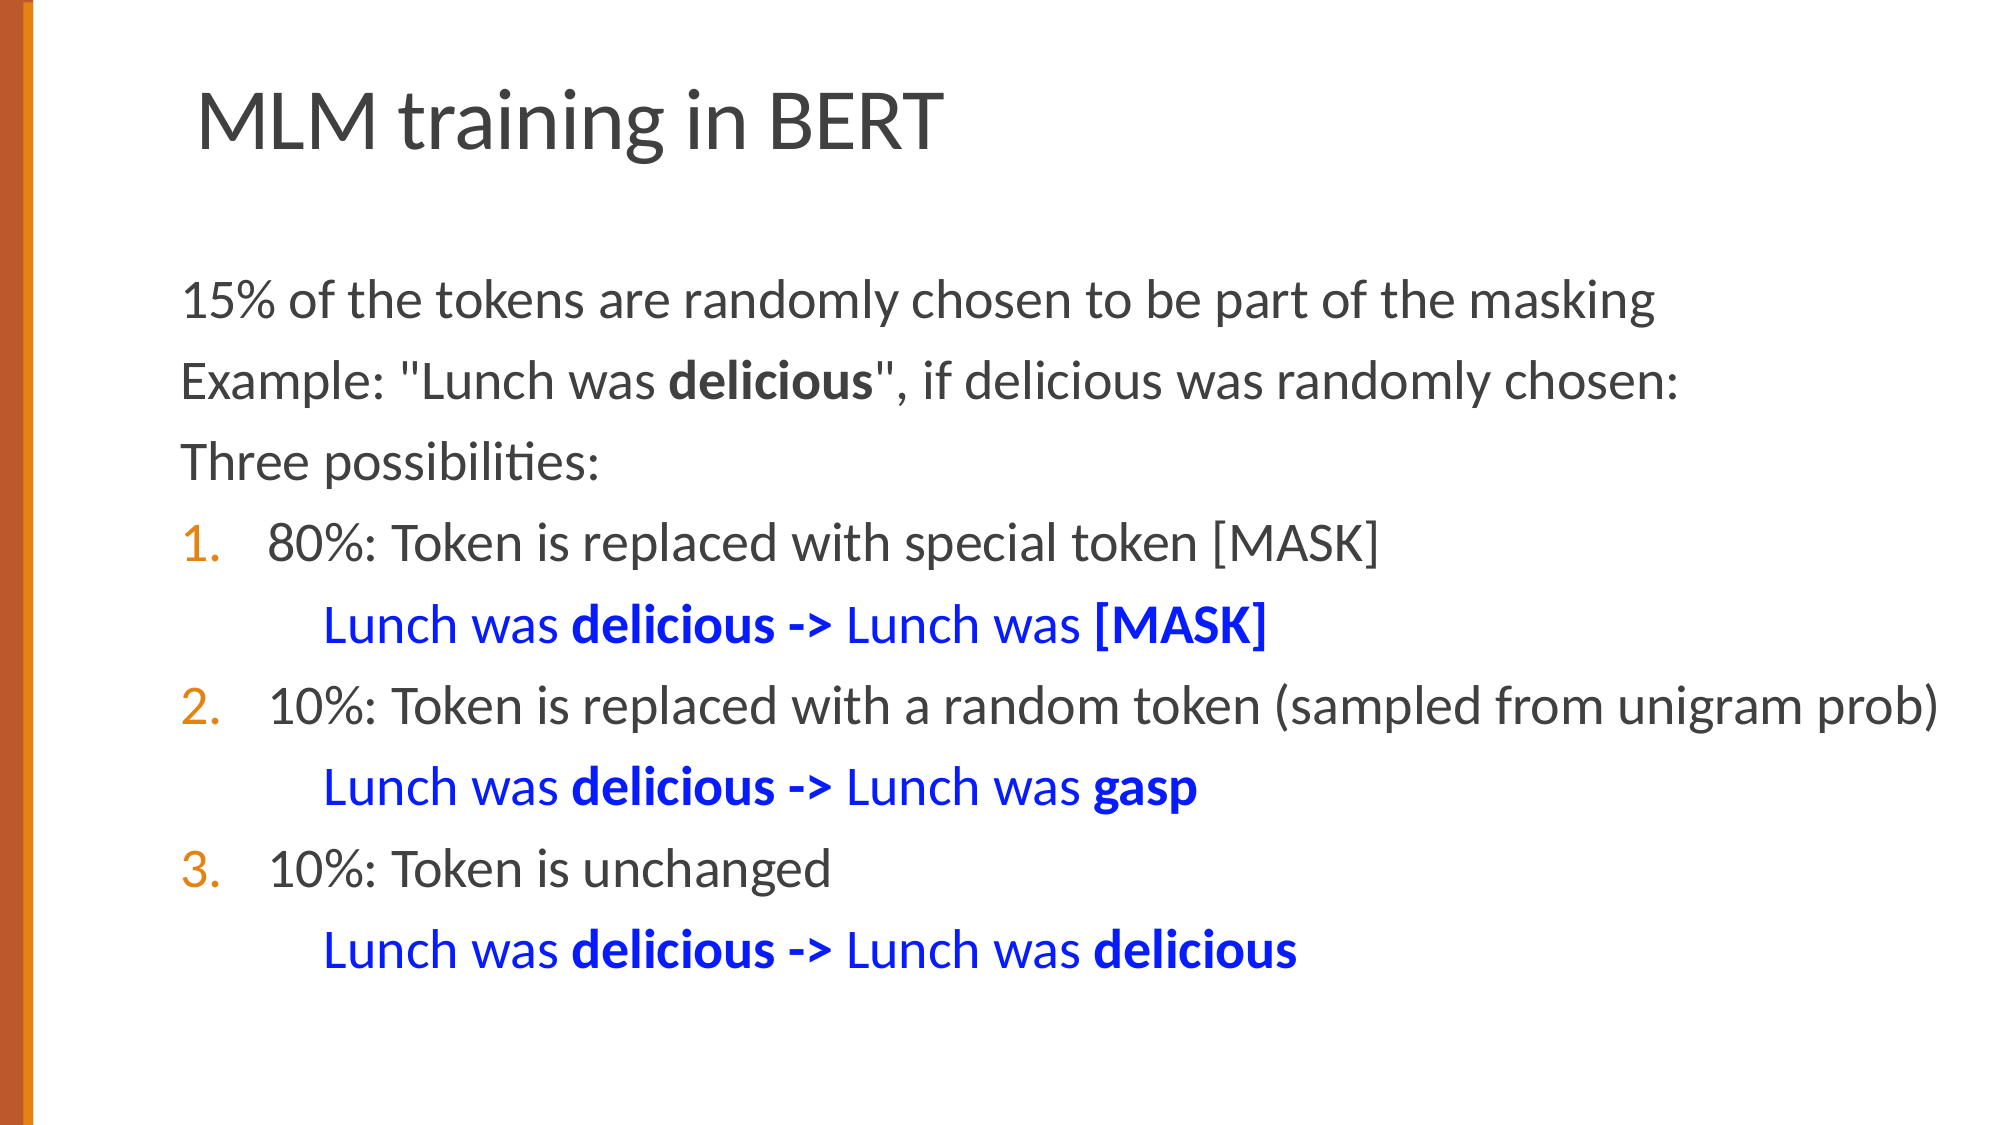

# MLM training in BERT
15% of the tokens are randomly chosen to be part of the masking
Example: "Lunch was delicious", if delicious was randomly chosen:
Three possibilities:
80%: Token is replaced with special token [MASK]
		Lunch was delicious -> Lunch was [MASK]
10%: Token is replaced with a random token (sampled from unigram prob)
		Lunch was delicious -> Lunch was gasp
10%: Token is unchanged
		Lunch was delicious -> Lunch was delicious